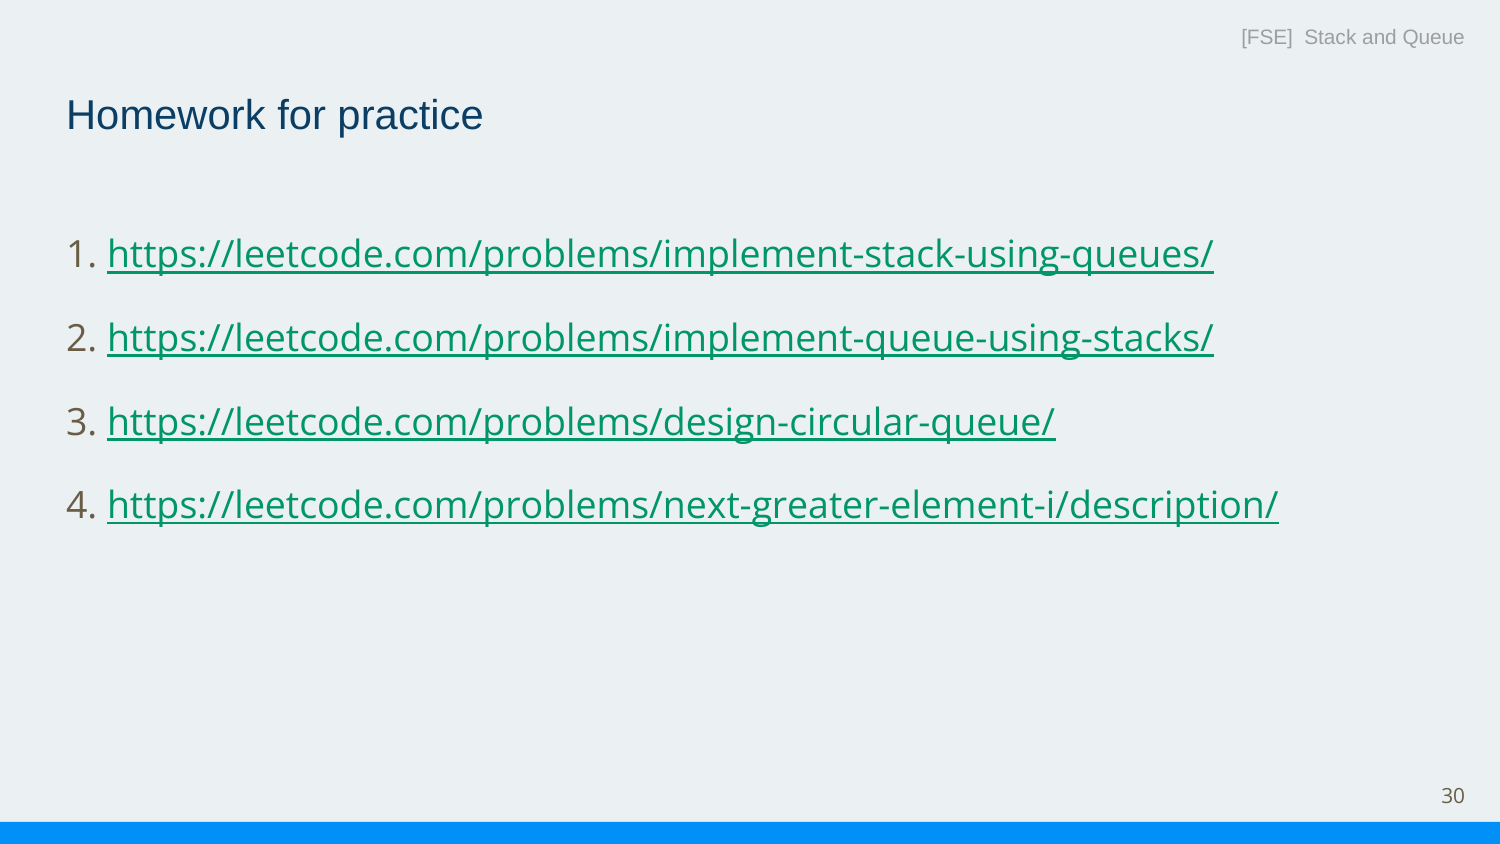

[FSE]  Stack and Queue
# Homework for practice
1. https://leetcode.com/problems/implement-stack-using-queues/
2. https://leetcode.com/problems/implement-queue-using-stacks/
3. https://leetcode.com/problems/design-circular-queue/
4. https://leetcode.com/problems/next-greater-element-i/description/

30